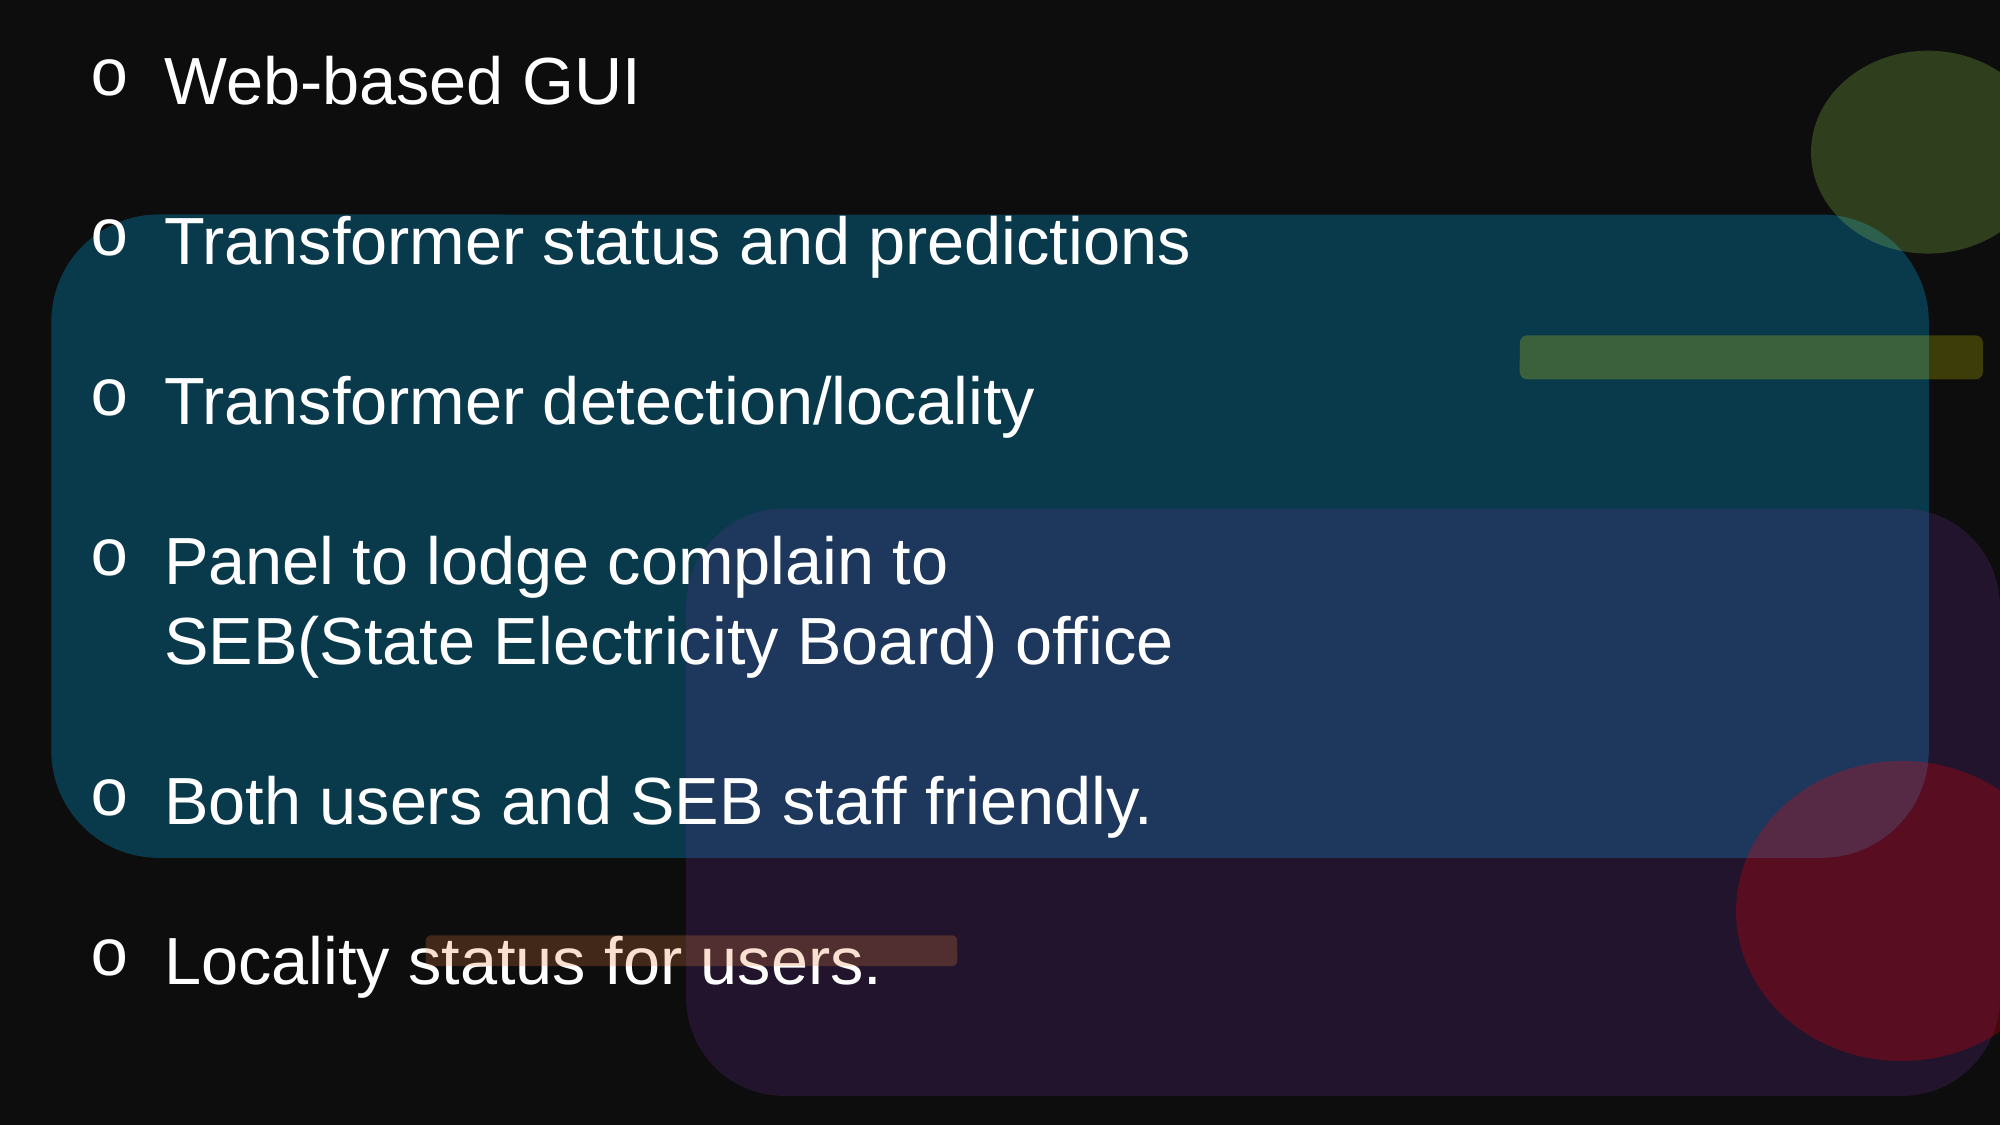

Web-based GUI

Transformer status and predictions

Transformer detection/locality

Panel to lodge complain to SEB(State Electricity Board) office

Both users and SEB staff friendly.

Locality status for users.